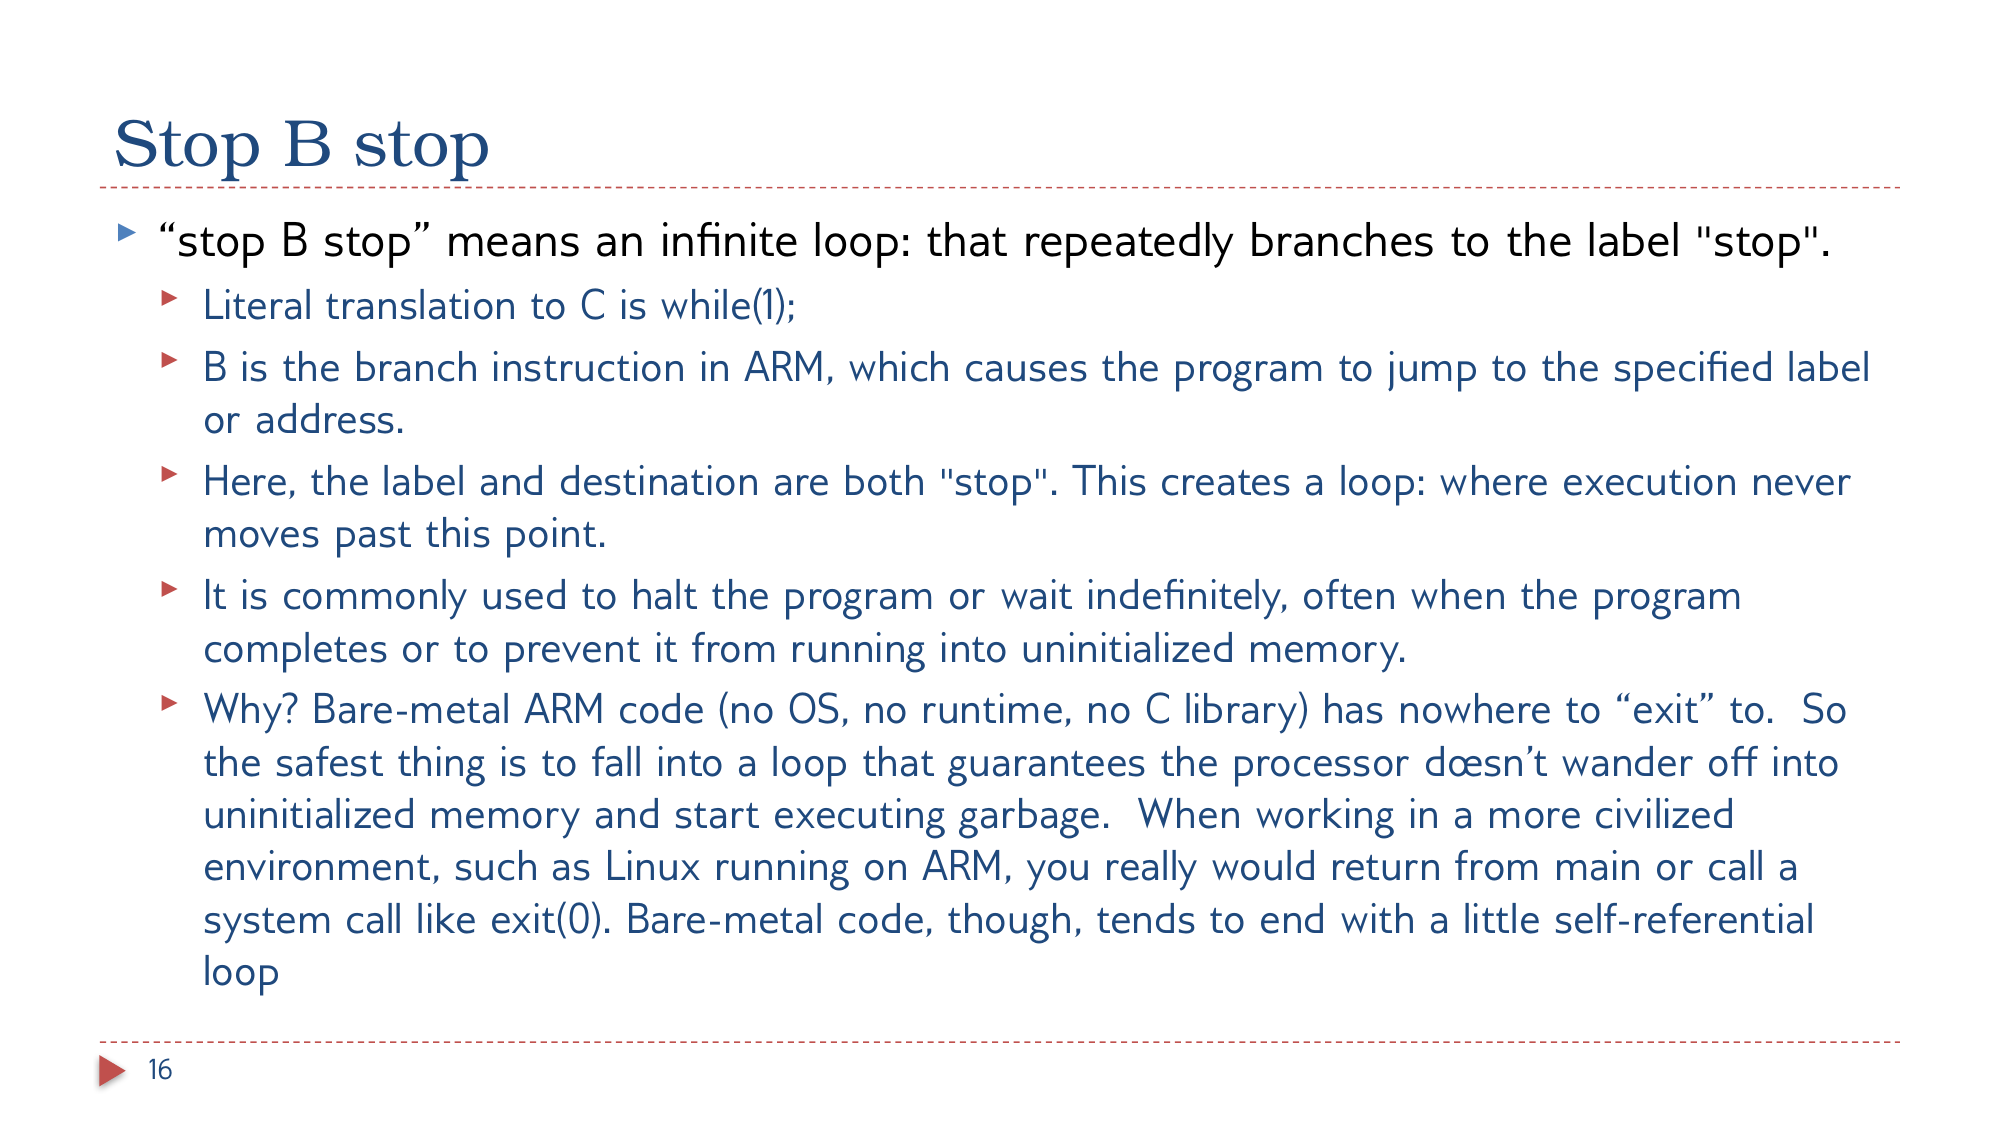

# Stop B stop
“stop B stop” means an infinite loop: that repeatedly branches to the label "stop".
Literal translation to C is while(1);
B is the branch instruction in ARM, which causes the program to jump to the specified label or address.
Here, the label and destination are both "stop". This creates a loop: where execution never moves past this point.
It is commonly used to halt the program or wait indefinitely, often when the program completes or to prevent it from running into uninitialized memory.
Why? Bare-metal ARM code (no OS, no runtime, no C library) has nowhere to “exit” to.  So the safest thing is to fall into a loop that guarantees the processor doesn’t wander off into uninitialized memory and start executing garbage.  When working in a more civilized environment, such as Linux running on ARM, you really would return from main or call a system call like exit(0). Bare-metal code, though, tends to end with a little self-referential loop
16